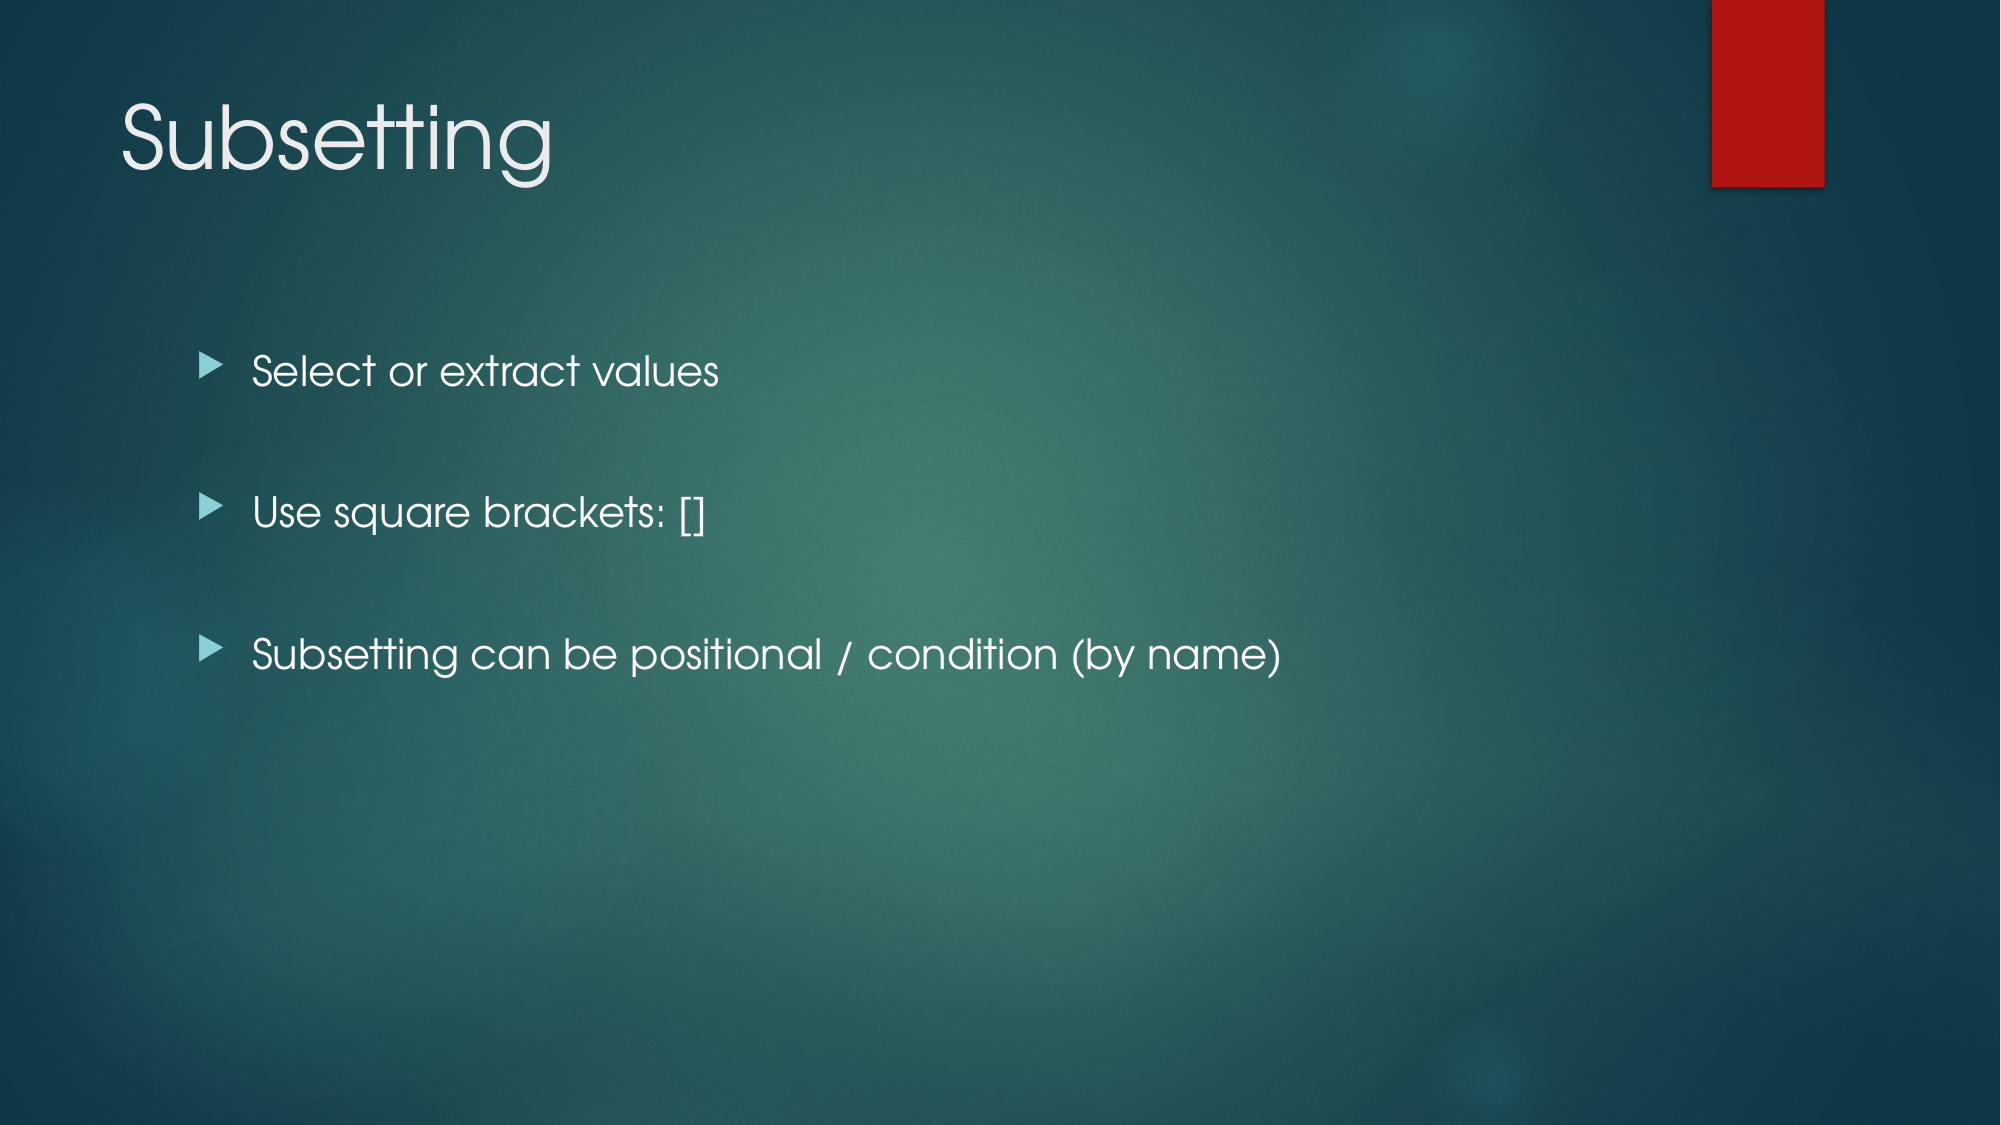

# Subsetting
Select or extract values

Use square brackets: []

Subsetting can be positional / condition (by name)